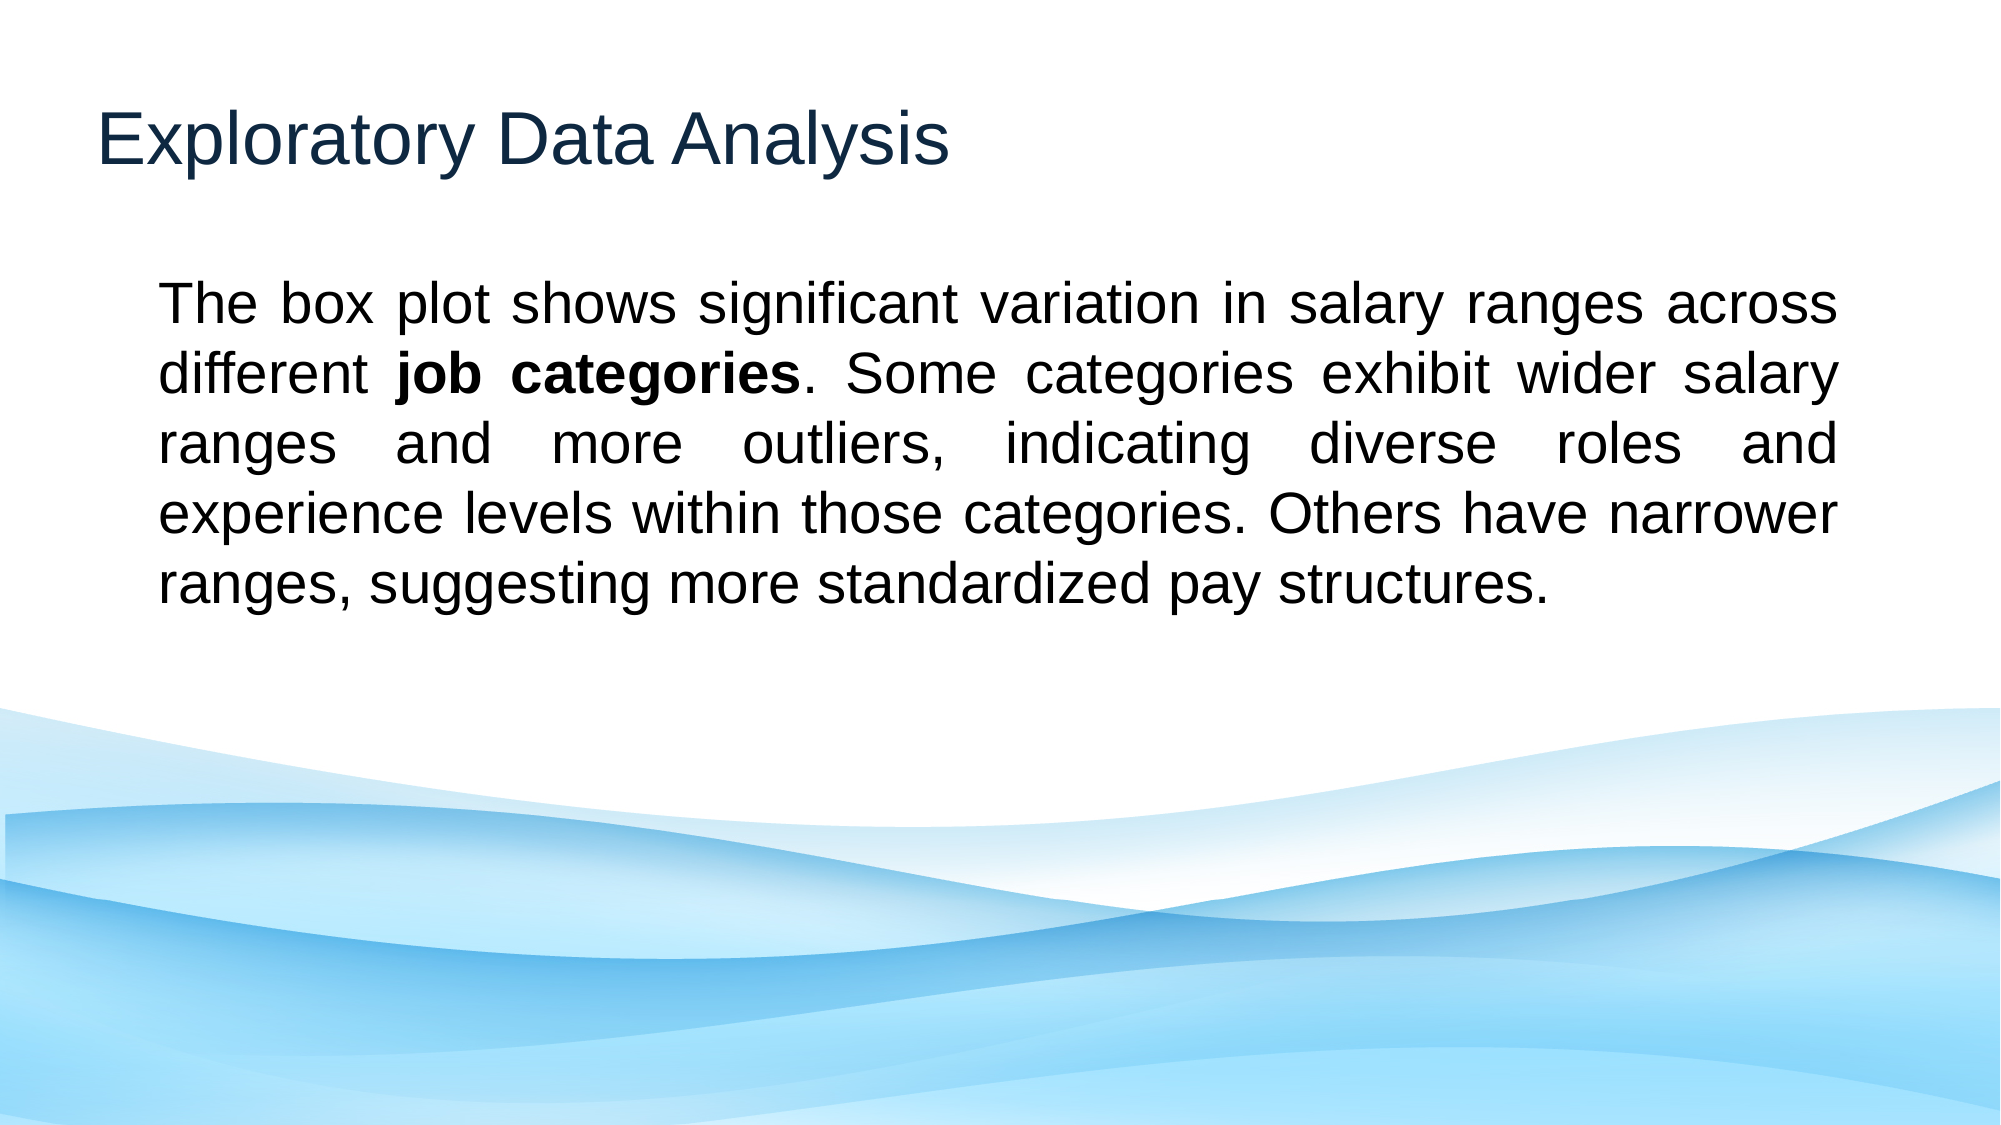

Exploratory Data Analysis
The box plot shows significant variation in salary ranges across different job categories. Some categories exhibit wider salary ranges and more outliers, indicating diverse roles and experience levels within those categories. Others have narrower ranges, suggesting more standardized pay structures.